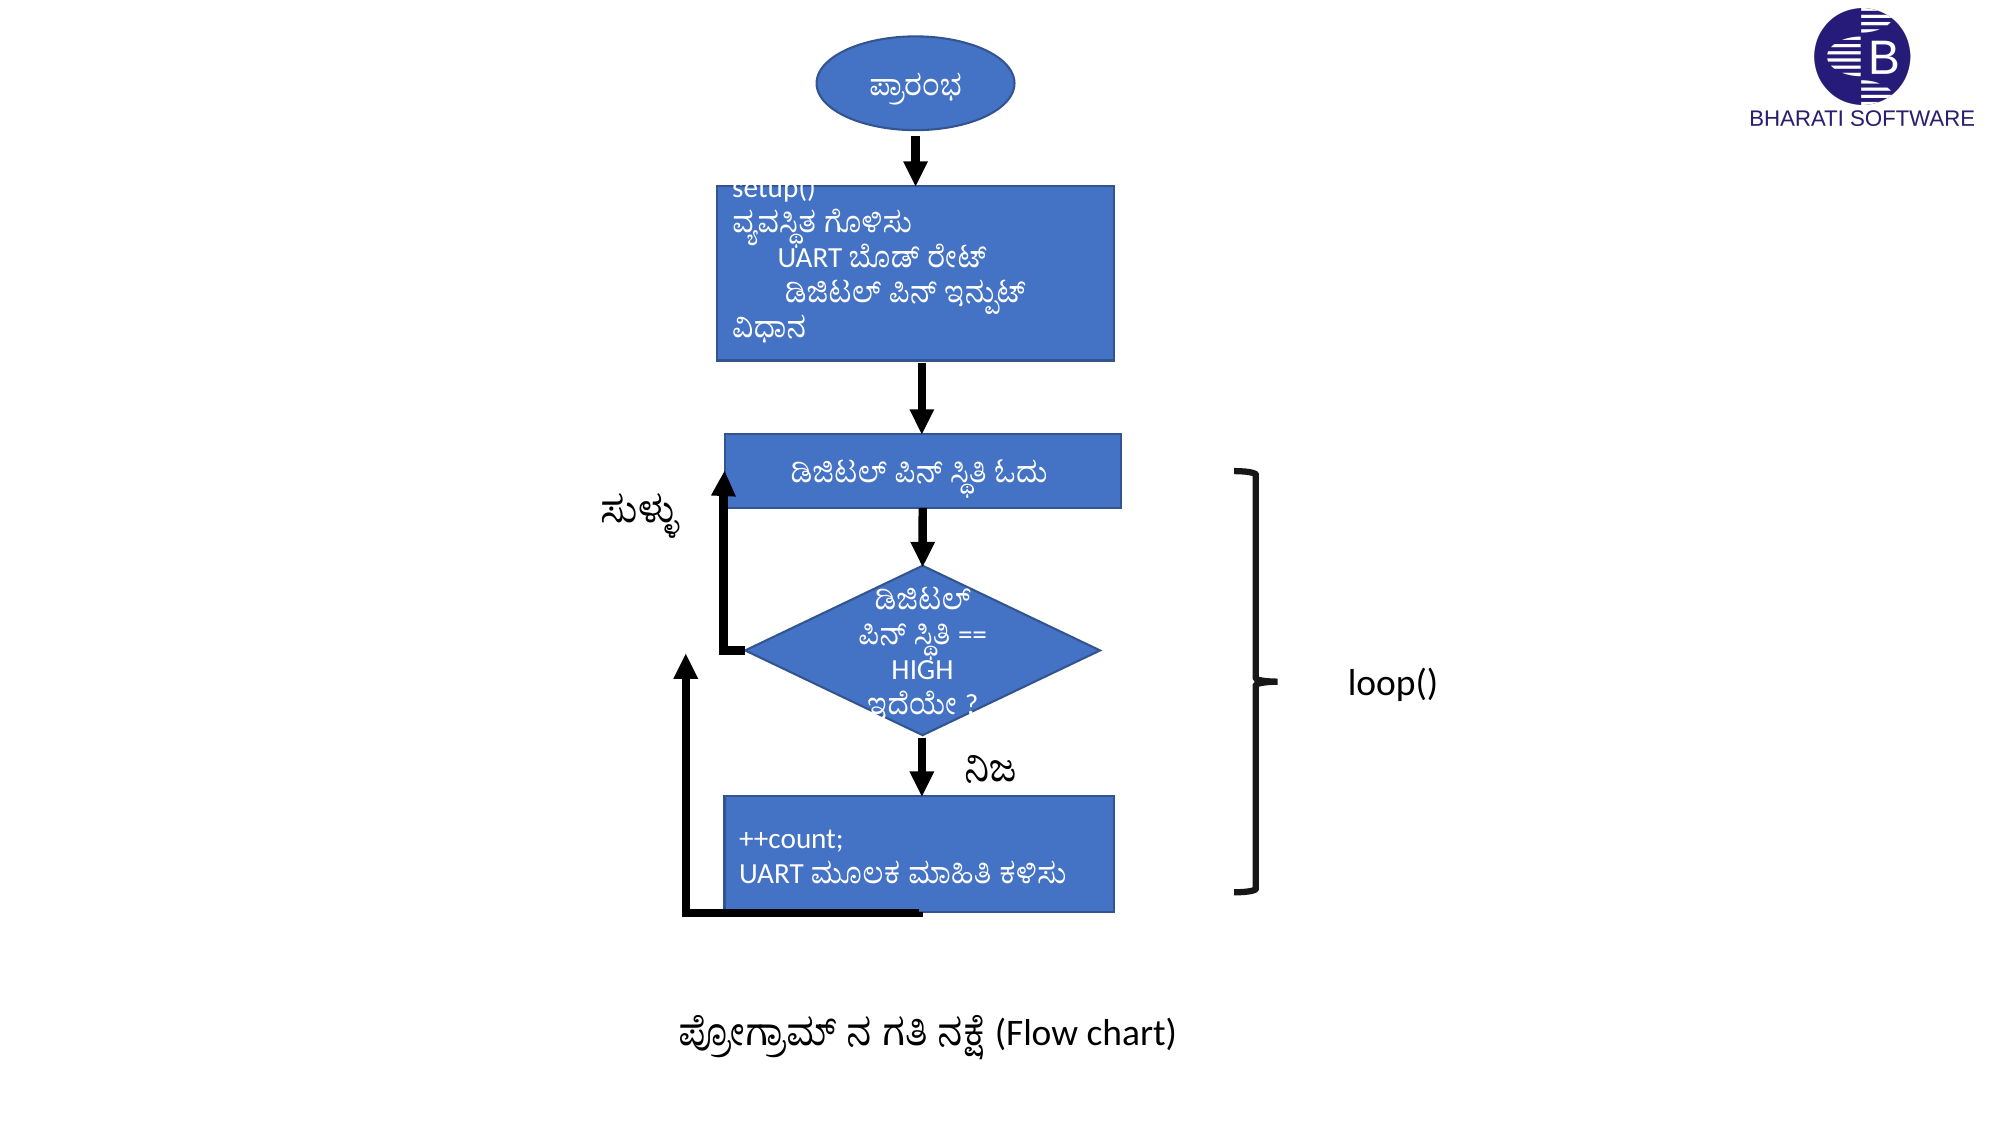

ಪ್ರಾರಂಭ
setup()
ವ್ಯವಸ್ಥಿತ ಗೊಳಿಸು
       UART ಬೊಡ್ ರೇಟ್
       ಡಿಜಿಟಲ್ ಪಿನ್ ಇನ್ಪುಟ್ ವಿಧಾನ

ಡಿಜಿಟಲ್ ಪಿನ್ ಸ್ಥಿತಿ ಓದು

ಸುಳ್ಳು
ಡಿಜಿಟಲ್ ಪಿನ್ ಸ್ಥಿತಿ == HIGH ಇದೆಯೇ ?
loop()
ನಿಜ
++count;
UART ಮೂಲಕ ಮಾಹಿತಿ ಕಳಿಸು
ಪ್ರೋಗ್ರಾಮ್ ನ ಗತಿ ನಕ್ಷೆ (Flow chart)